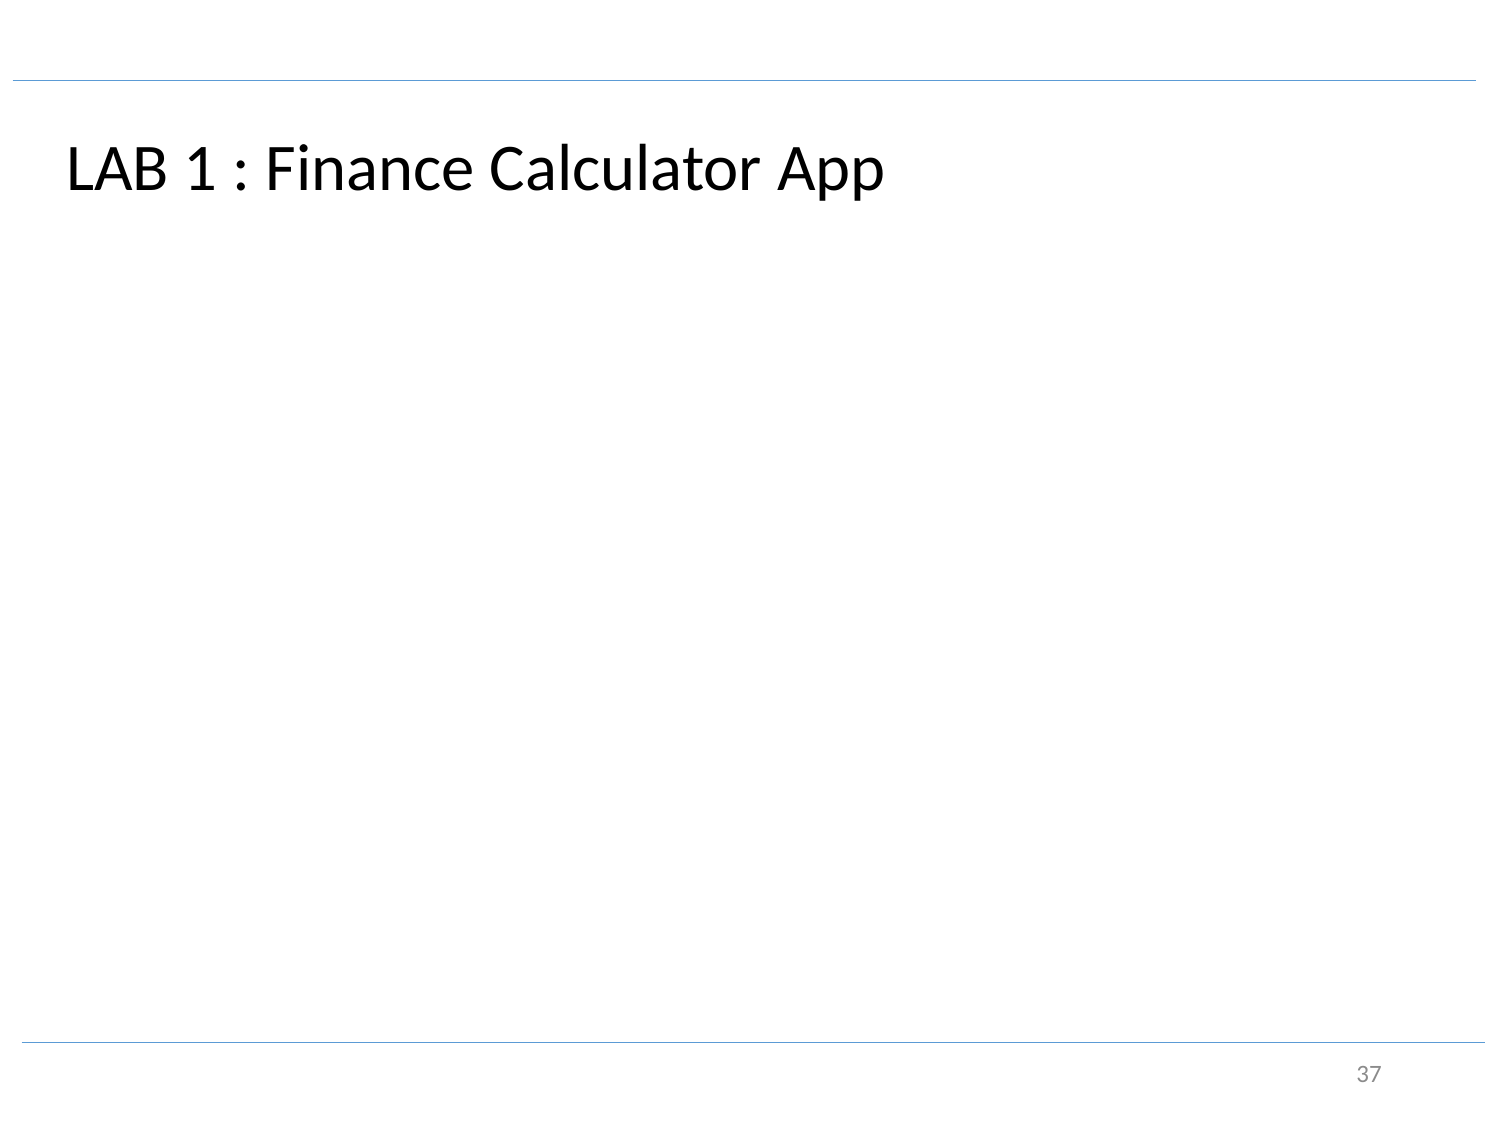

LAB 1 : Finance Calculator App

37